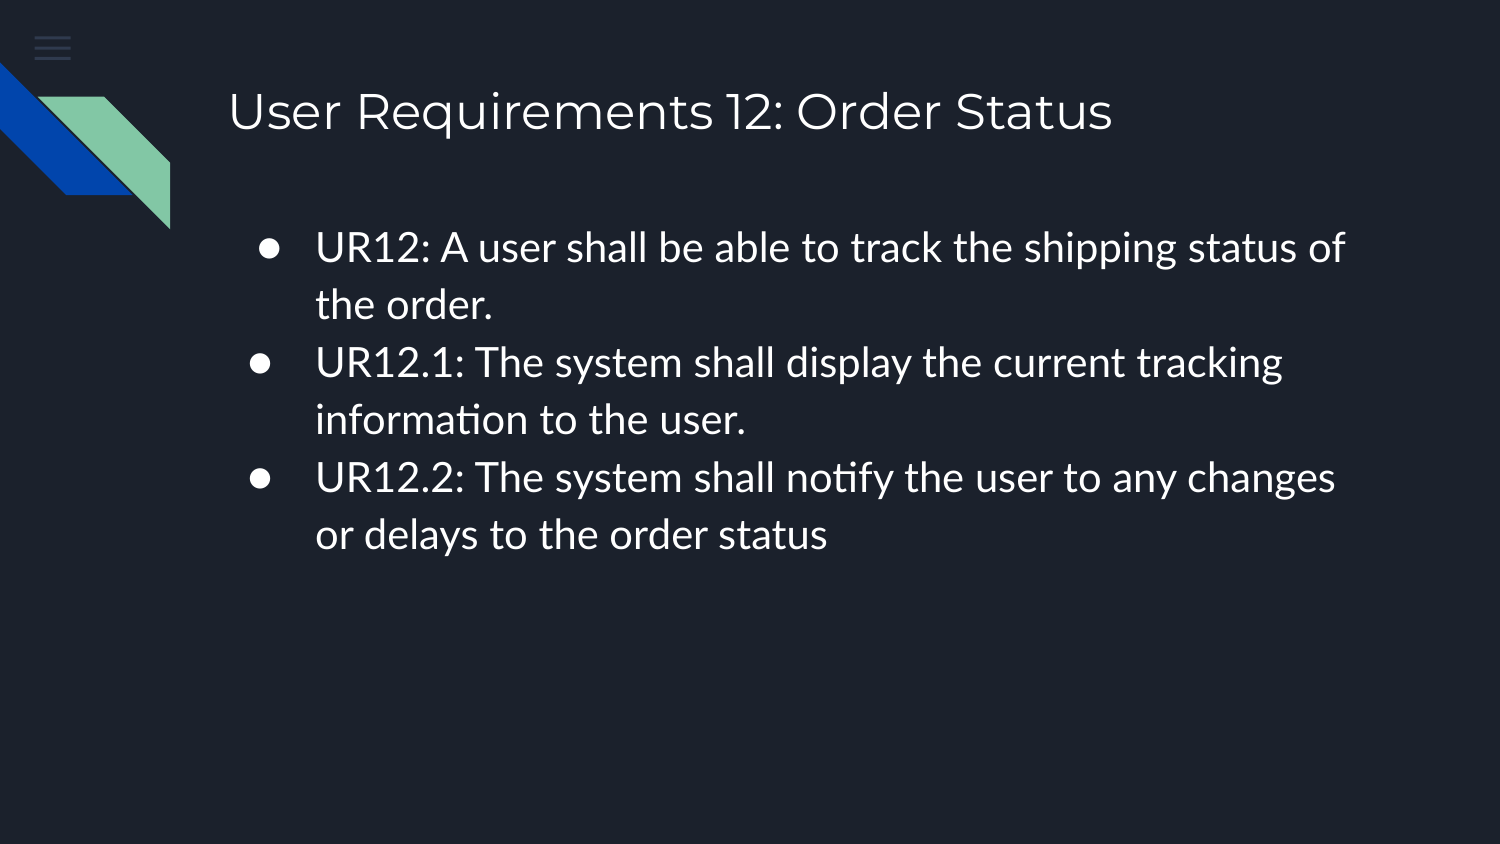

# User Requirements 12: Order Status
UR12: A user shall be able to track the shipping status of the order.
UR12.1: The system shall display the current tracking information to the user.
UR12.2: The system shall notify the user to any changes or delays to the order status